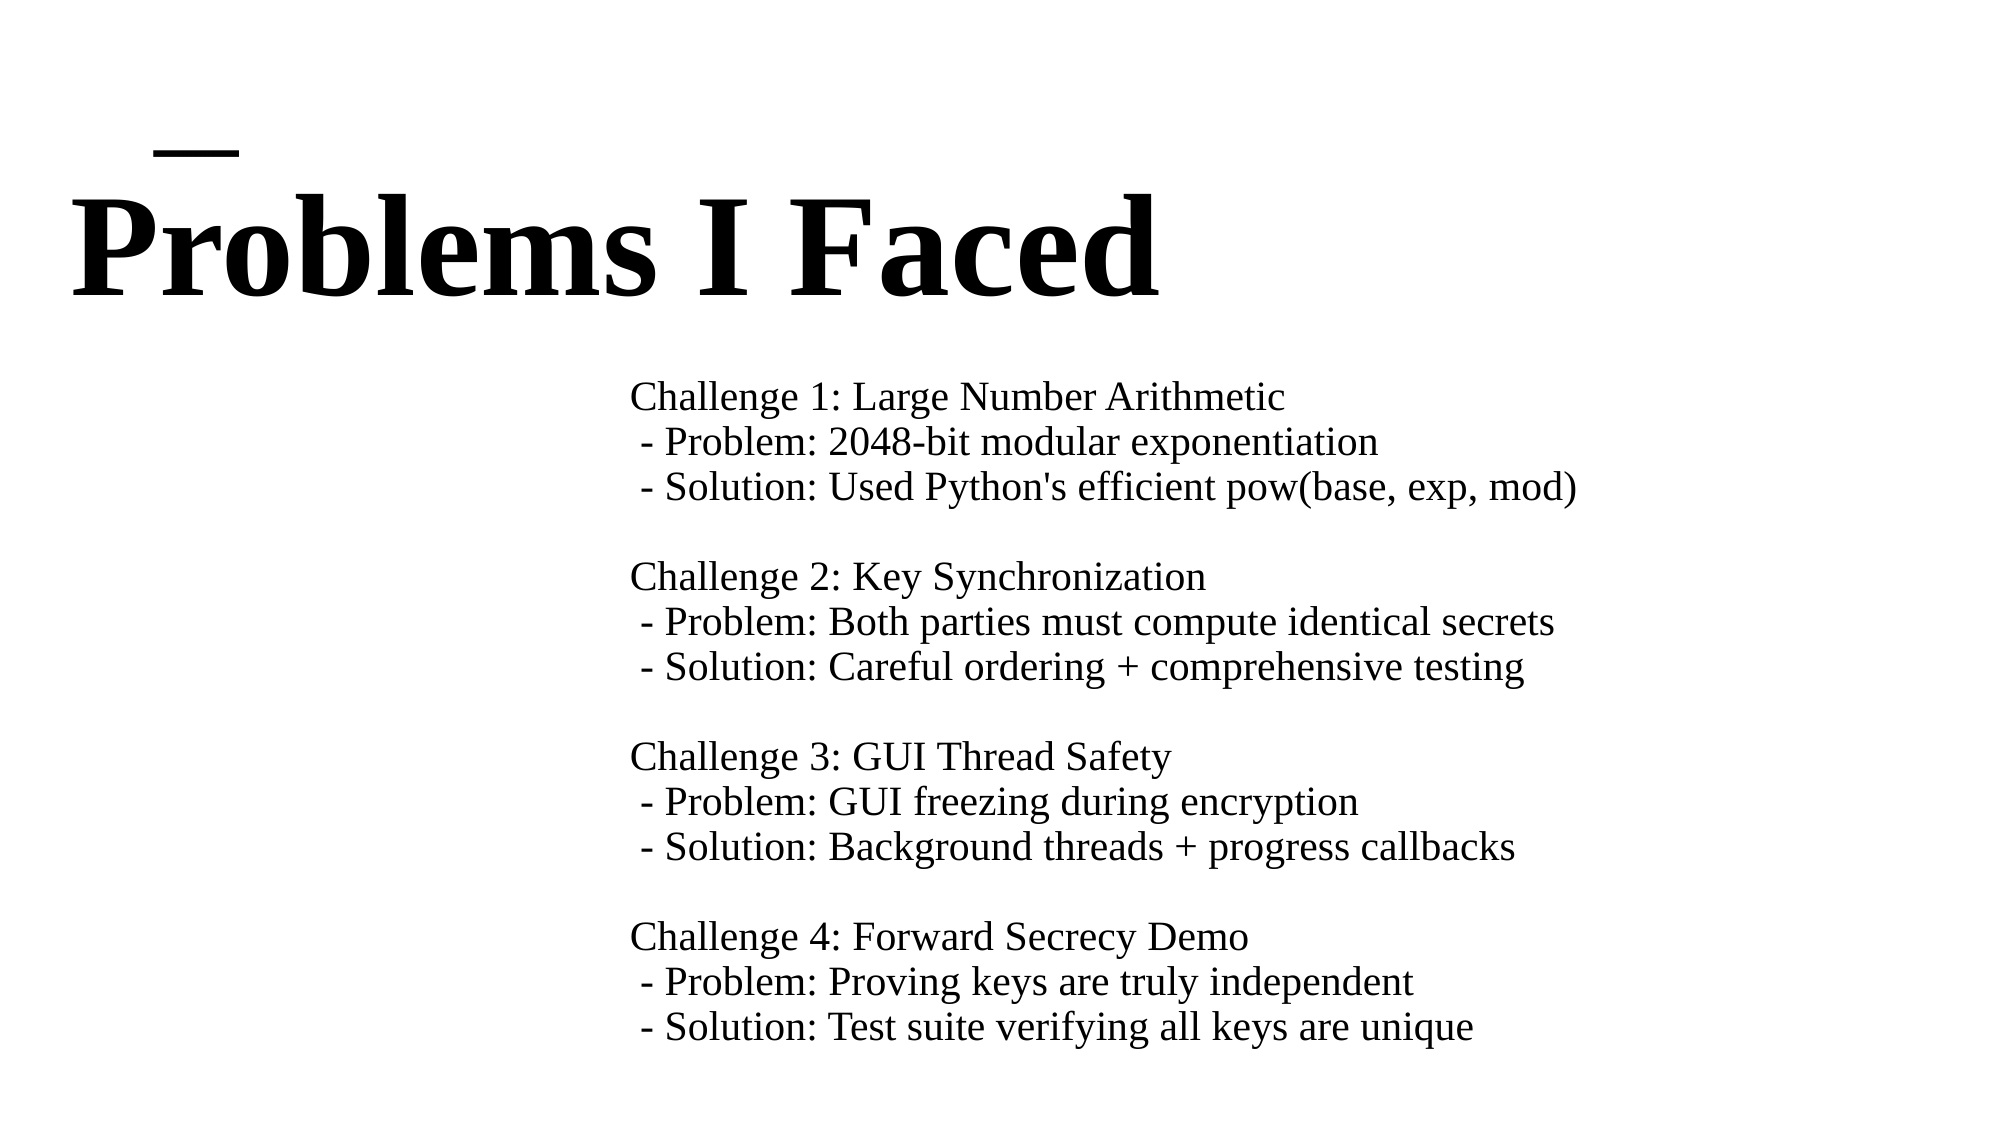

Problems I Faced
# Challenge 1: Large Number Arithmetic - Problem: 2048-bit modular exponentiation - Solution: Used Python's efficient pow(base, exp, mod) Challenge 2: Key Synchronization - Problem: Both parties must compute identical secrets - Solution: Careful ordering + comprehensive testing Challenge 3: GUI Thread Safety - Problem: GUI freezing during encryption - Solution: Background threads + progress callbacks Challenge 4: Forward Secrecy Demo - Problem: Proving keys are truly independent - Solution: Test suite verifying all keys are unique